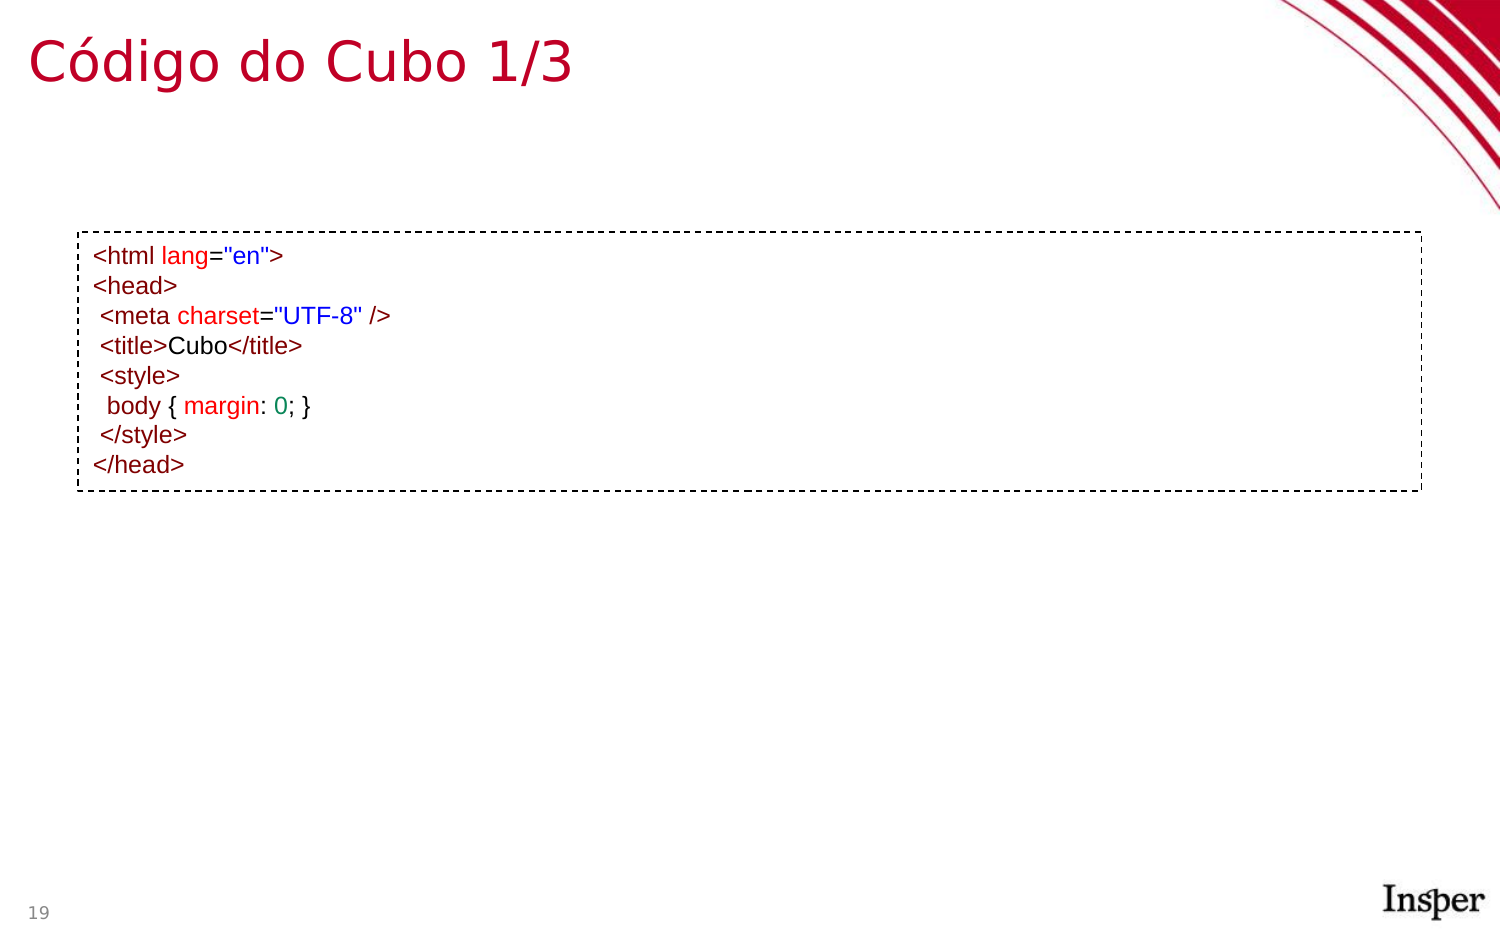

# Código do Cubo 1/3
<html lang="en">
<head>
 <meta charset="UTF-8" />
 <title>Cubo</title>
 <style>
  body { margin: 0; }
 </style>
</head>
19